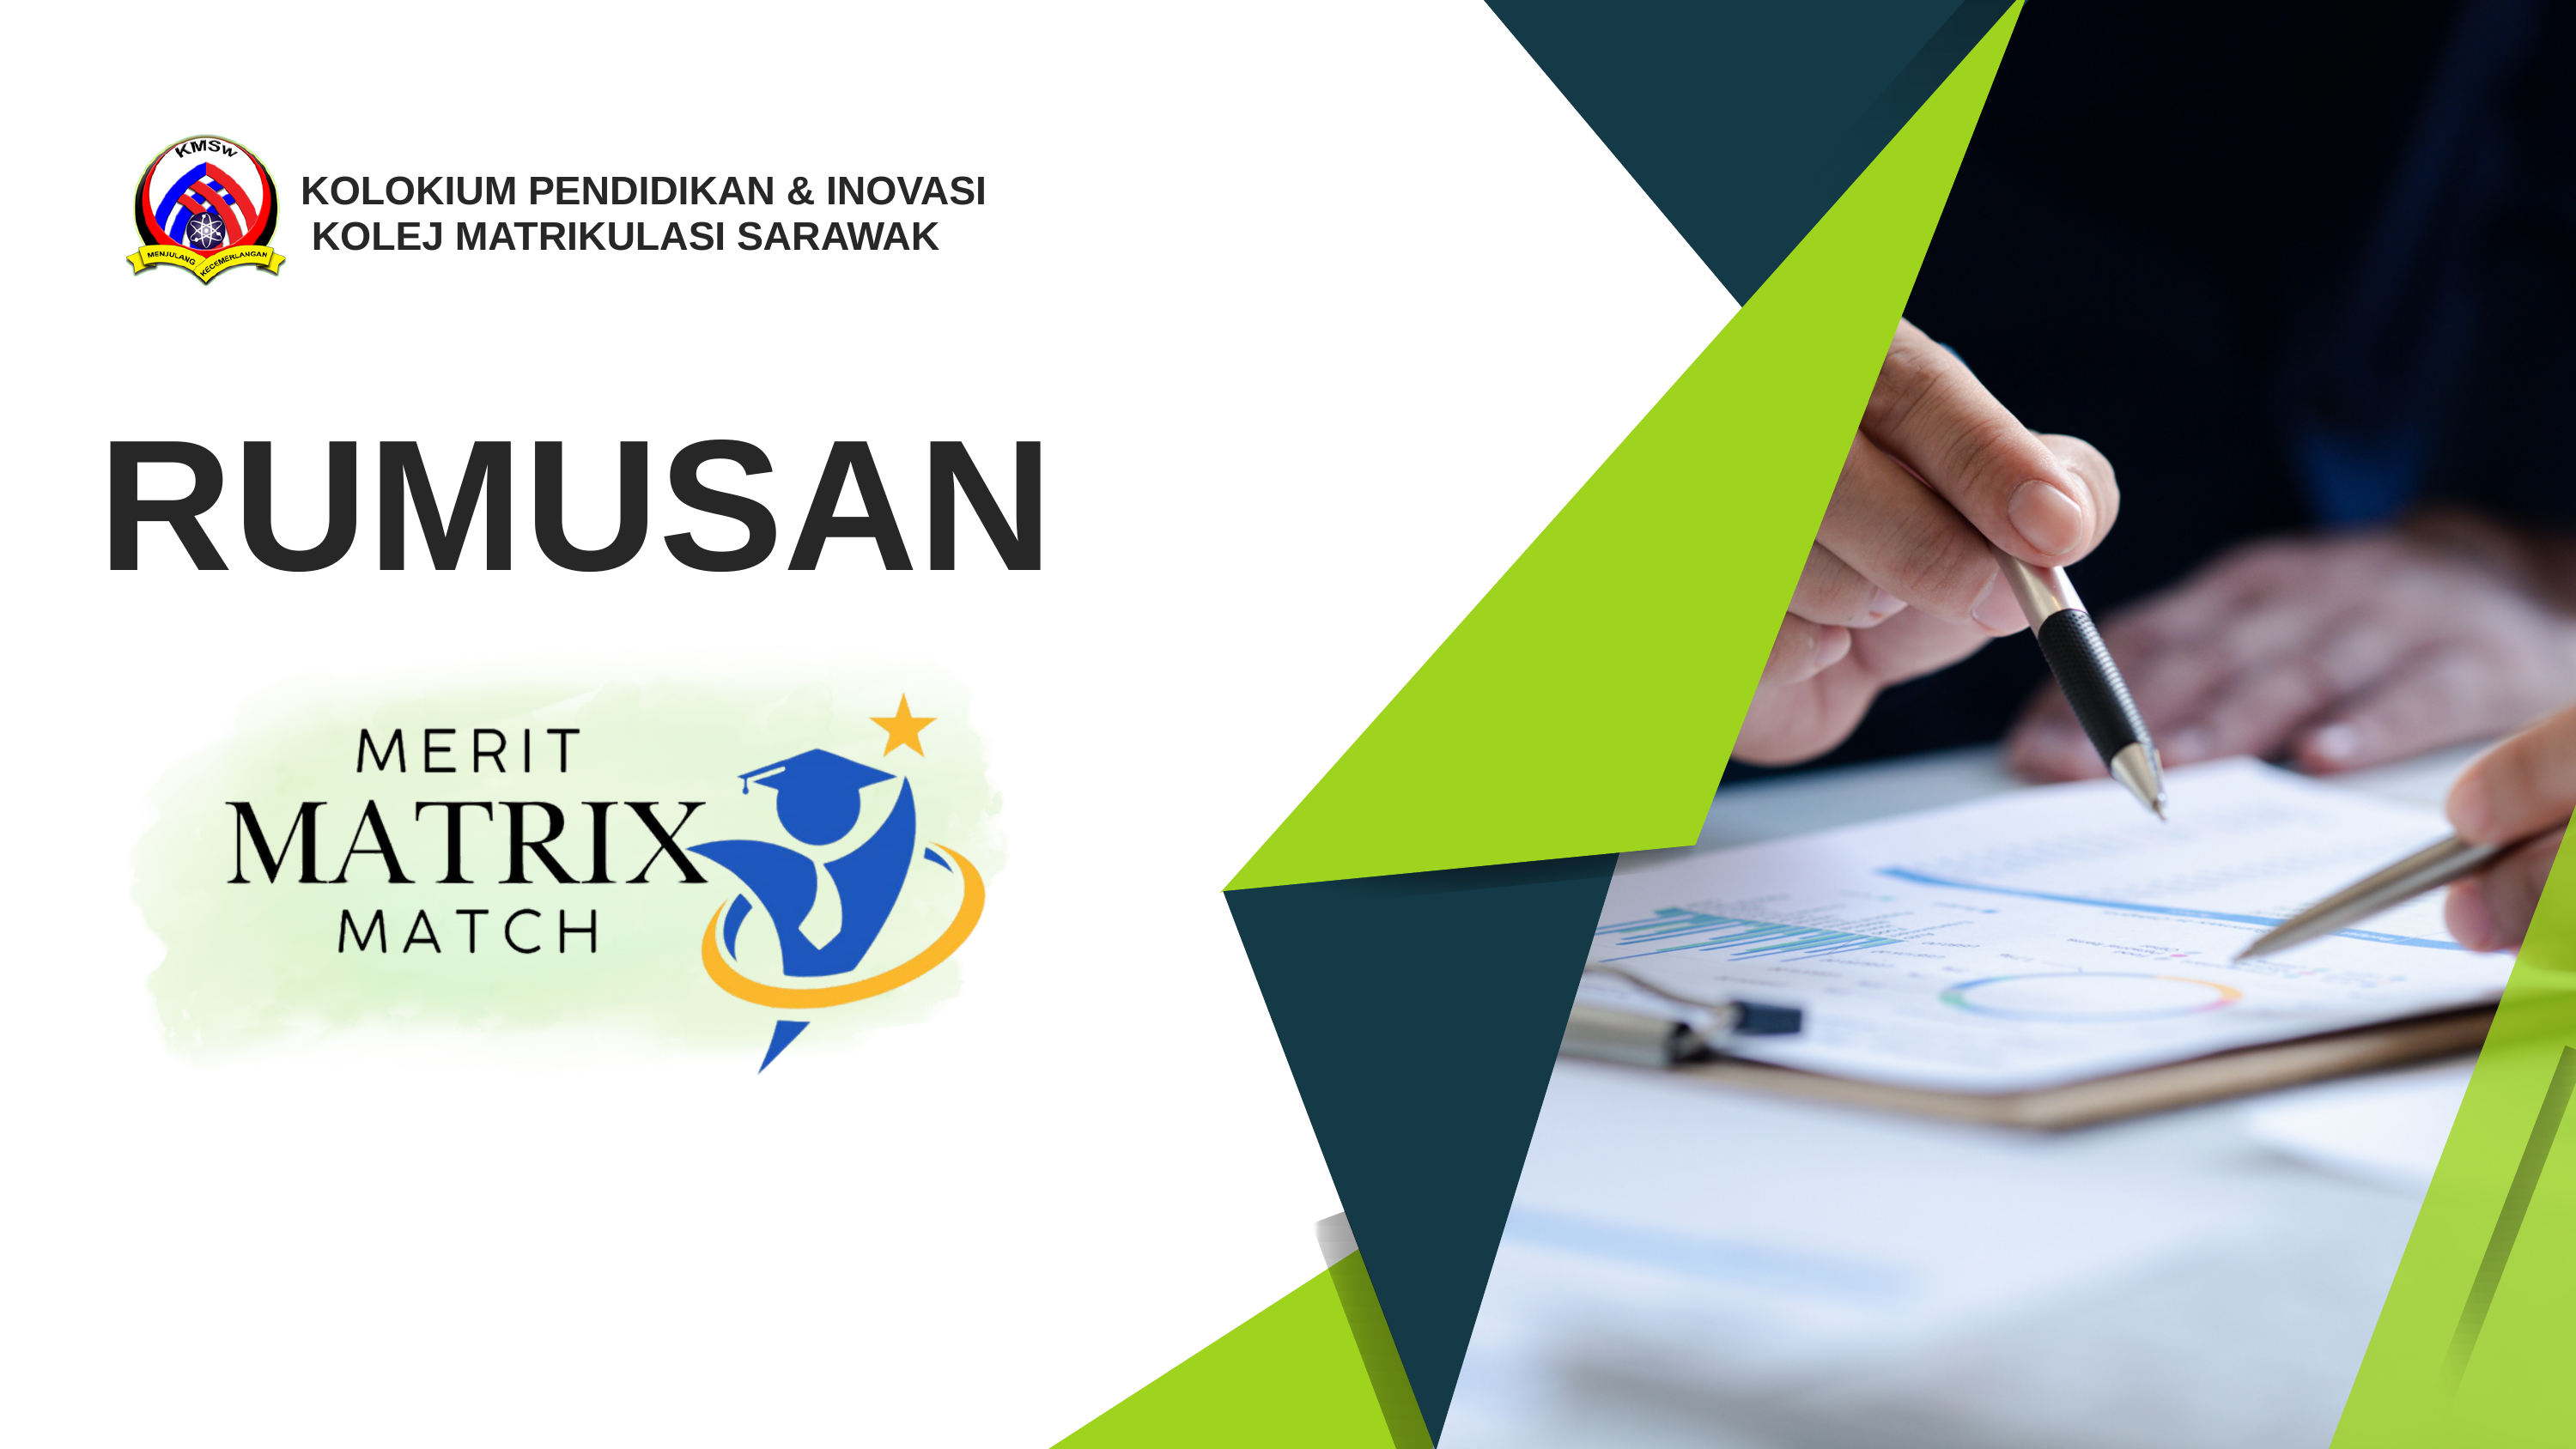

KOLOKIUM PENDIDIKAN & INOVASI
 KOLEJ MATRIKULASI SARAWAK
RUMUSAN